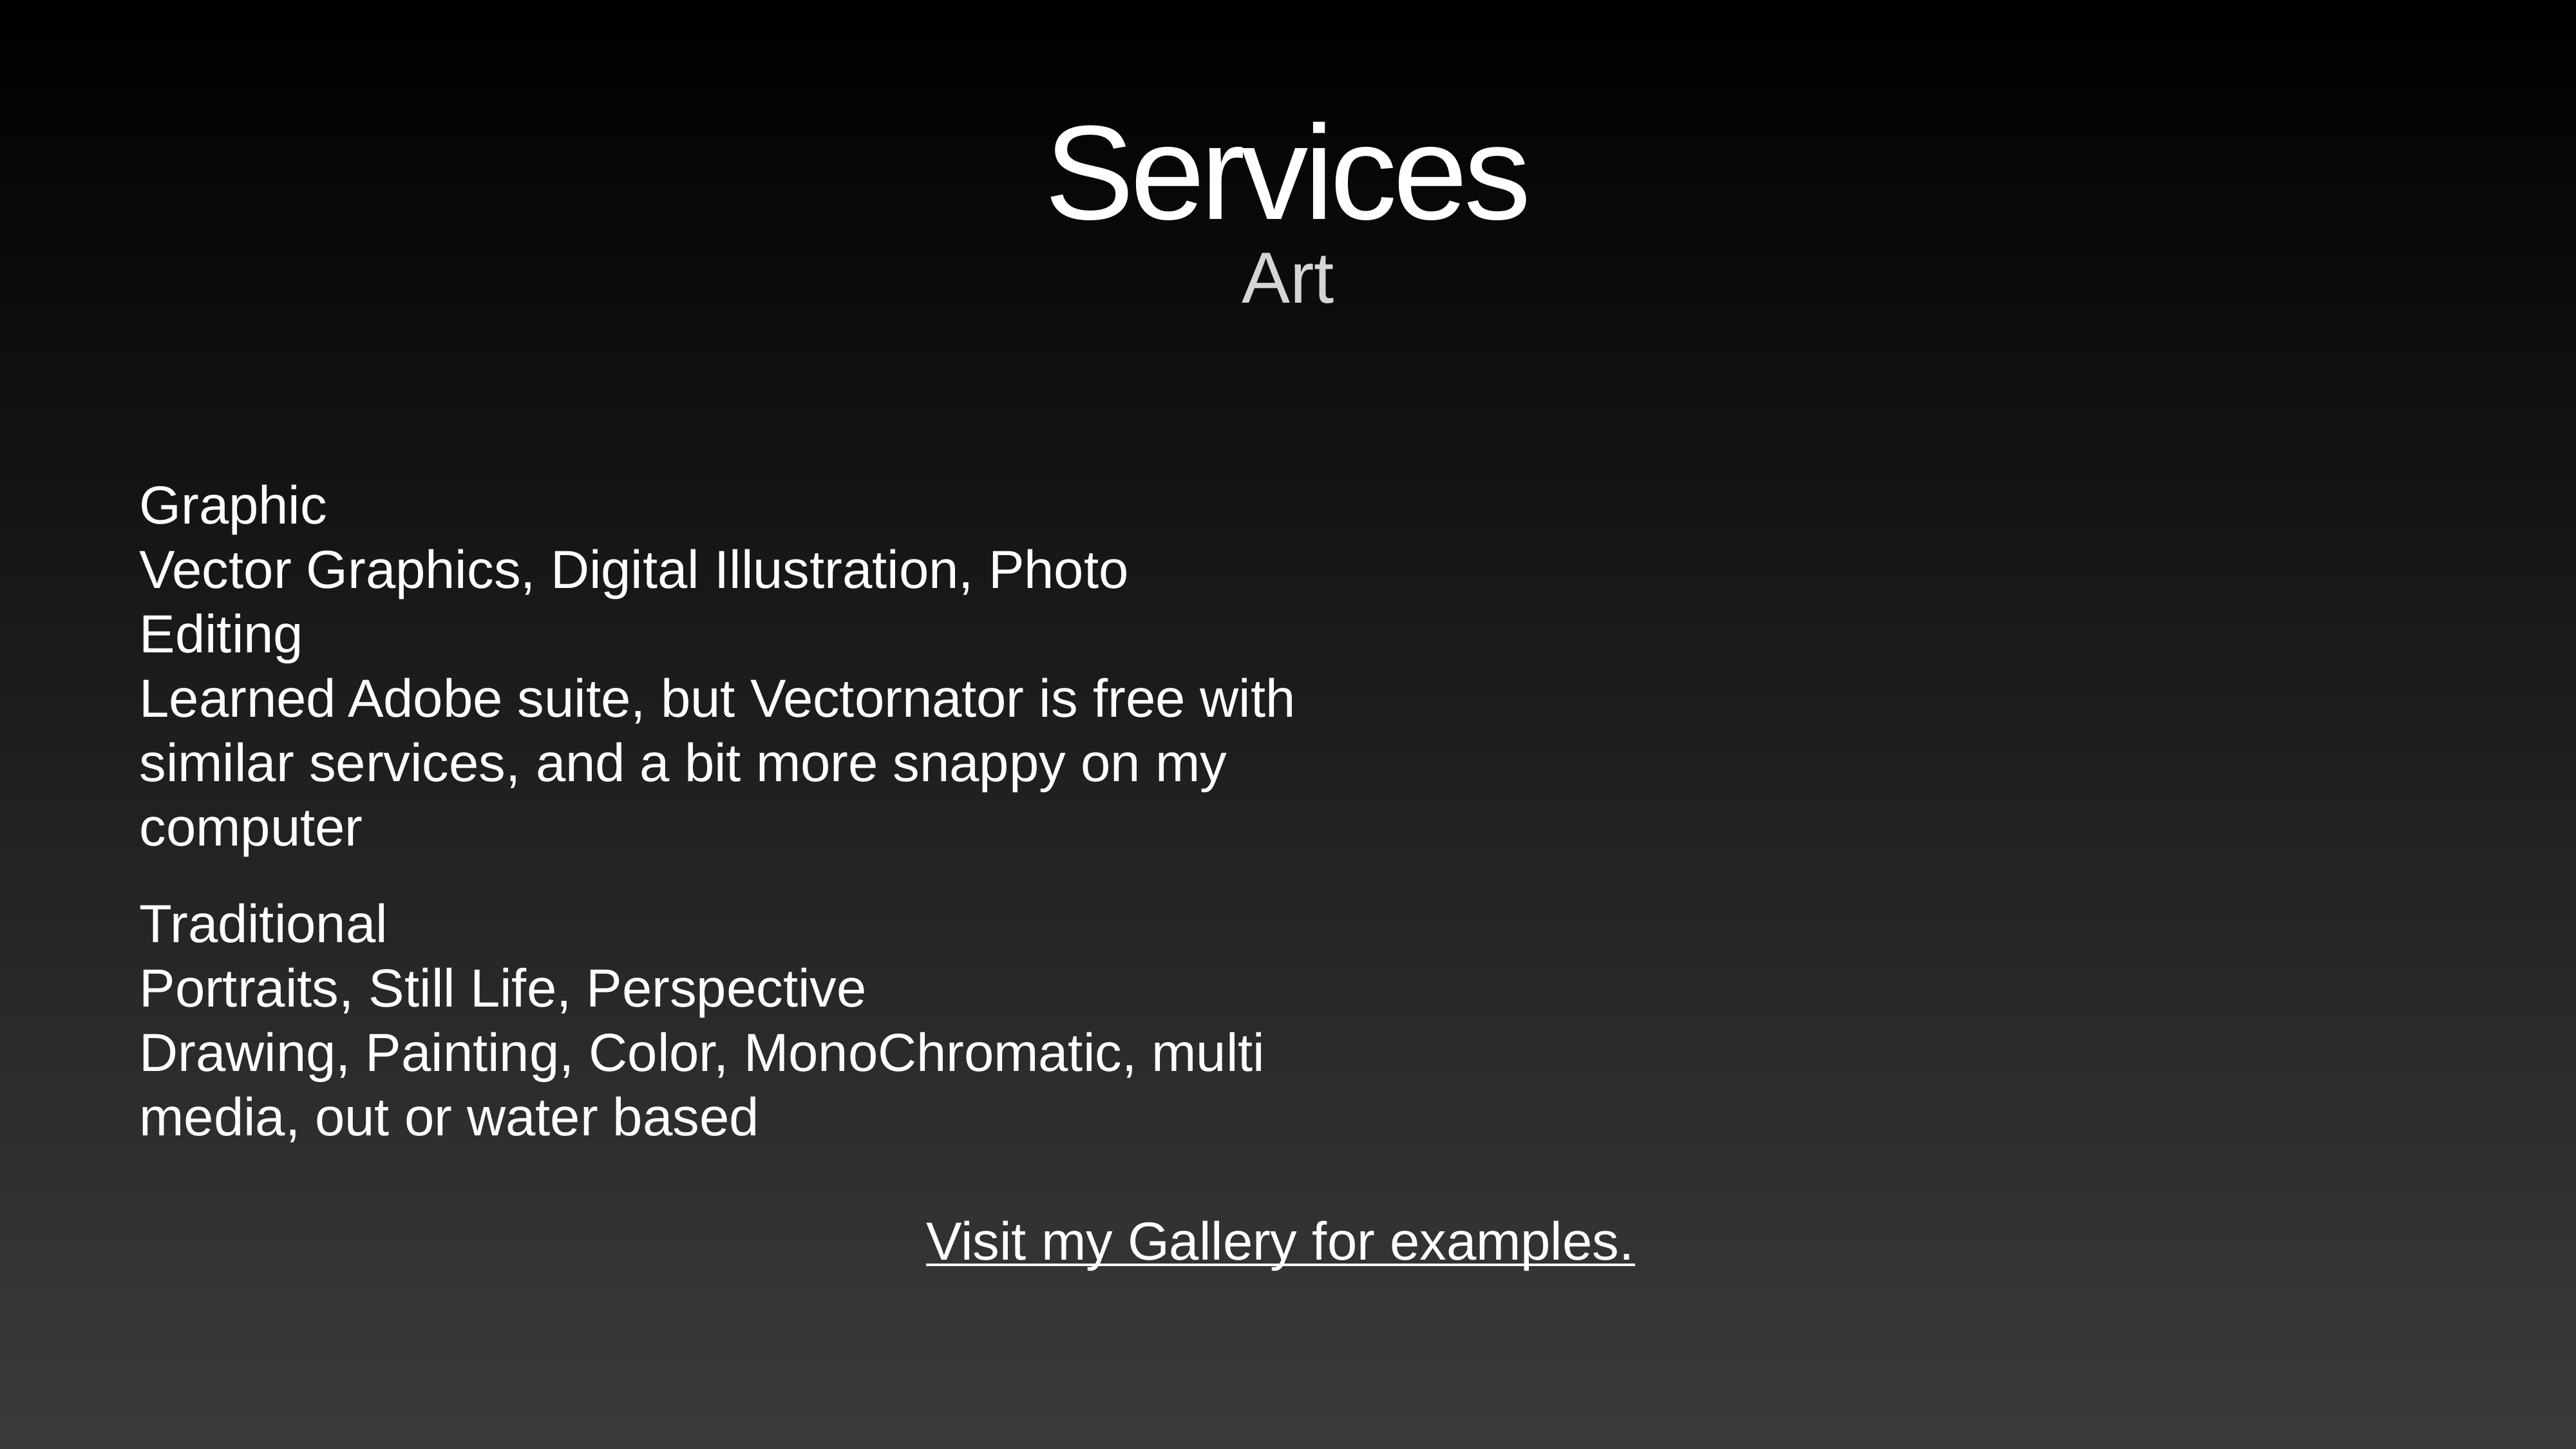

# Services
Art
Graphic
Vector Graphics, Digital Illustration, Photo Editing
Learned Adobe suite, but Vectornator is free with similar services, and a bit more snappy on my computer
Traditional
Portraits, Still Life, Perspective
Drawing, Painting, Color, MonoChromatic, multi media, out or water based
Visit my Gallery for examples.